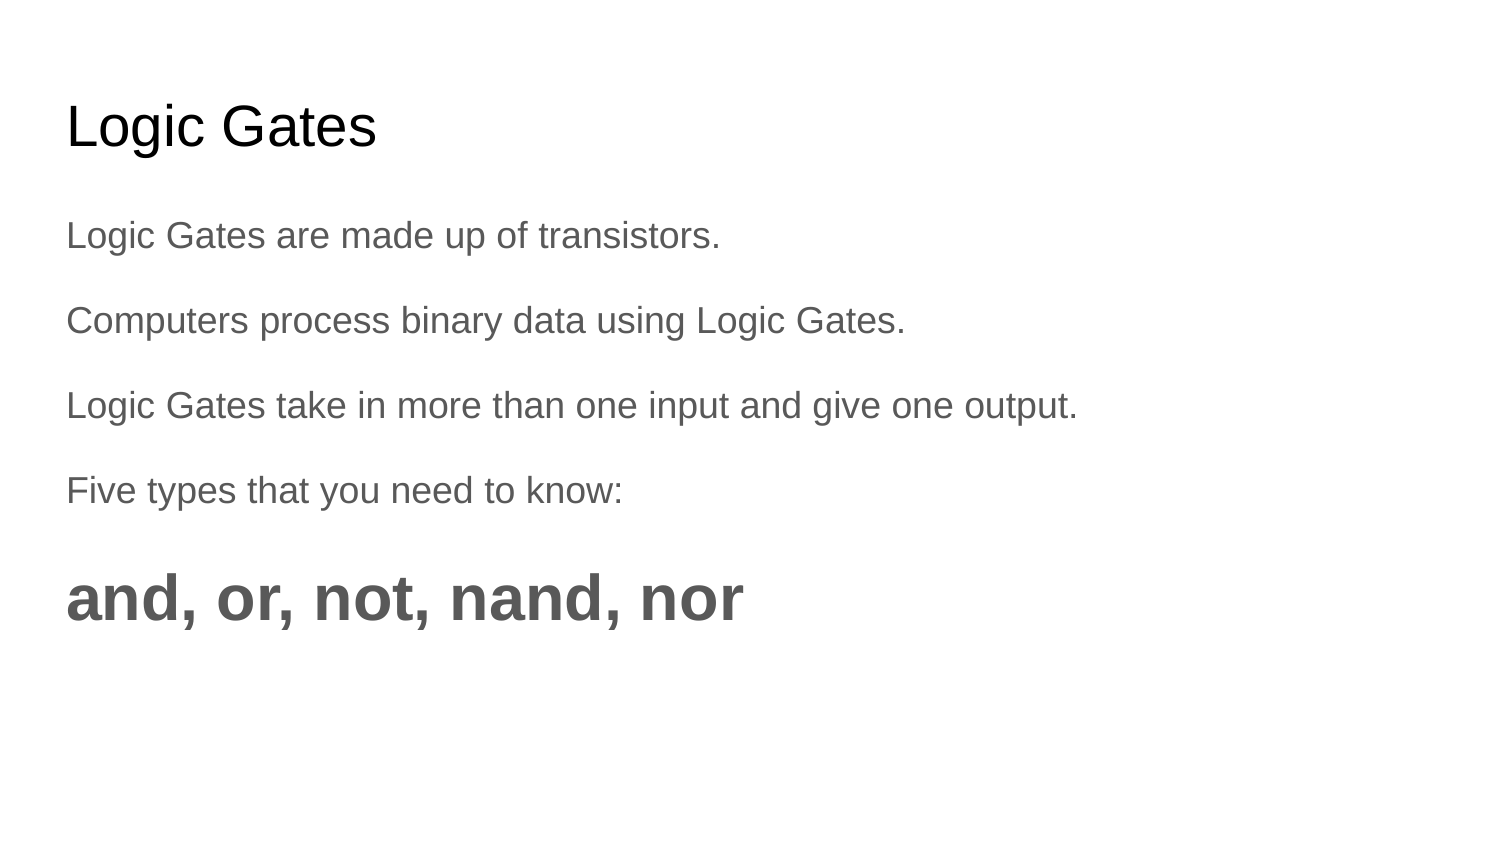

# Logic Gates
Logic Gates are made up of transistors.
Computers process binary data using Logic Gates.
Logic Gates take in more than one input and give one output.
Five types that you need to know:
and, or, not, nand, nor